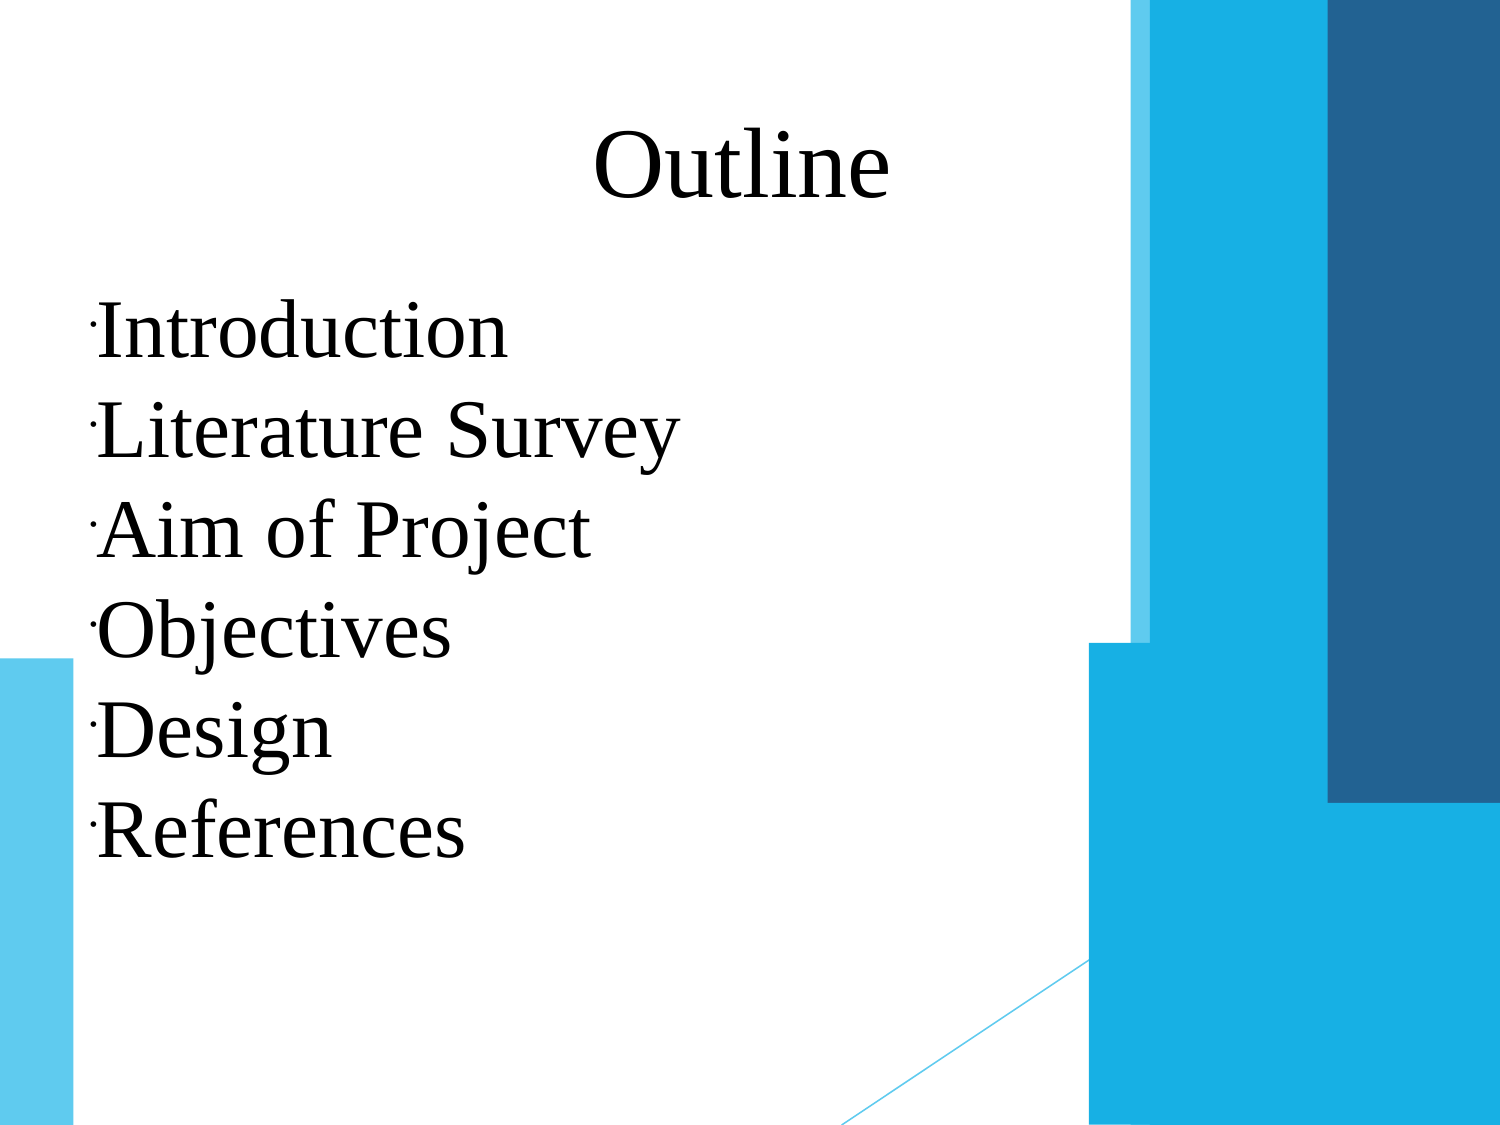

Outline
Introduction
Literature Survey
Aim of Project
Objectives
Design
References